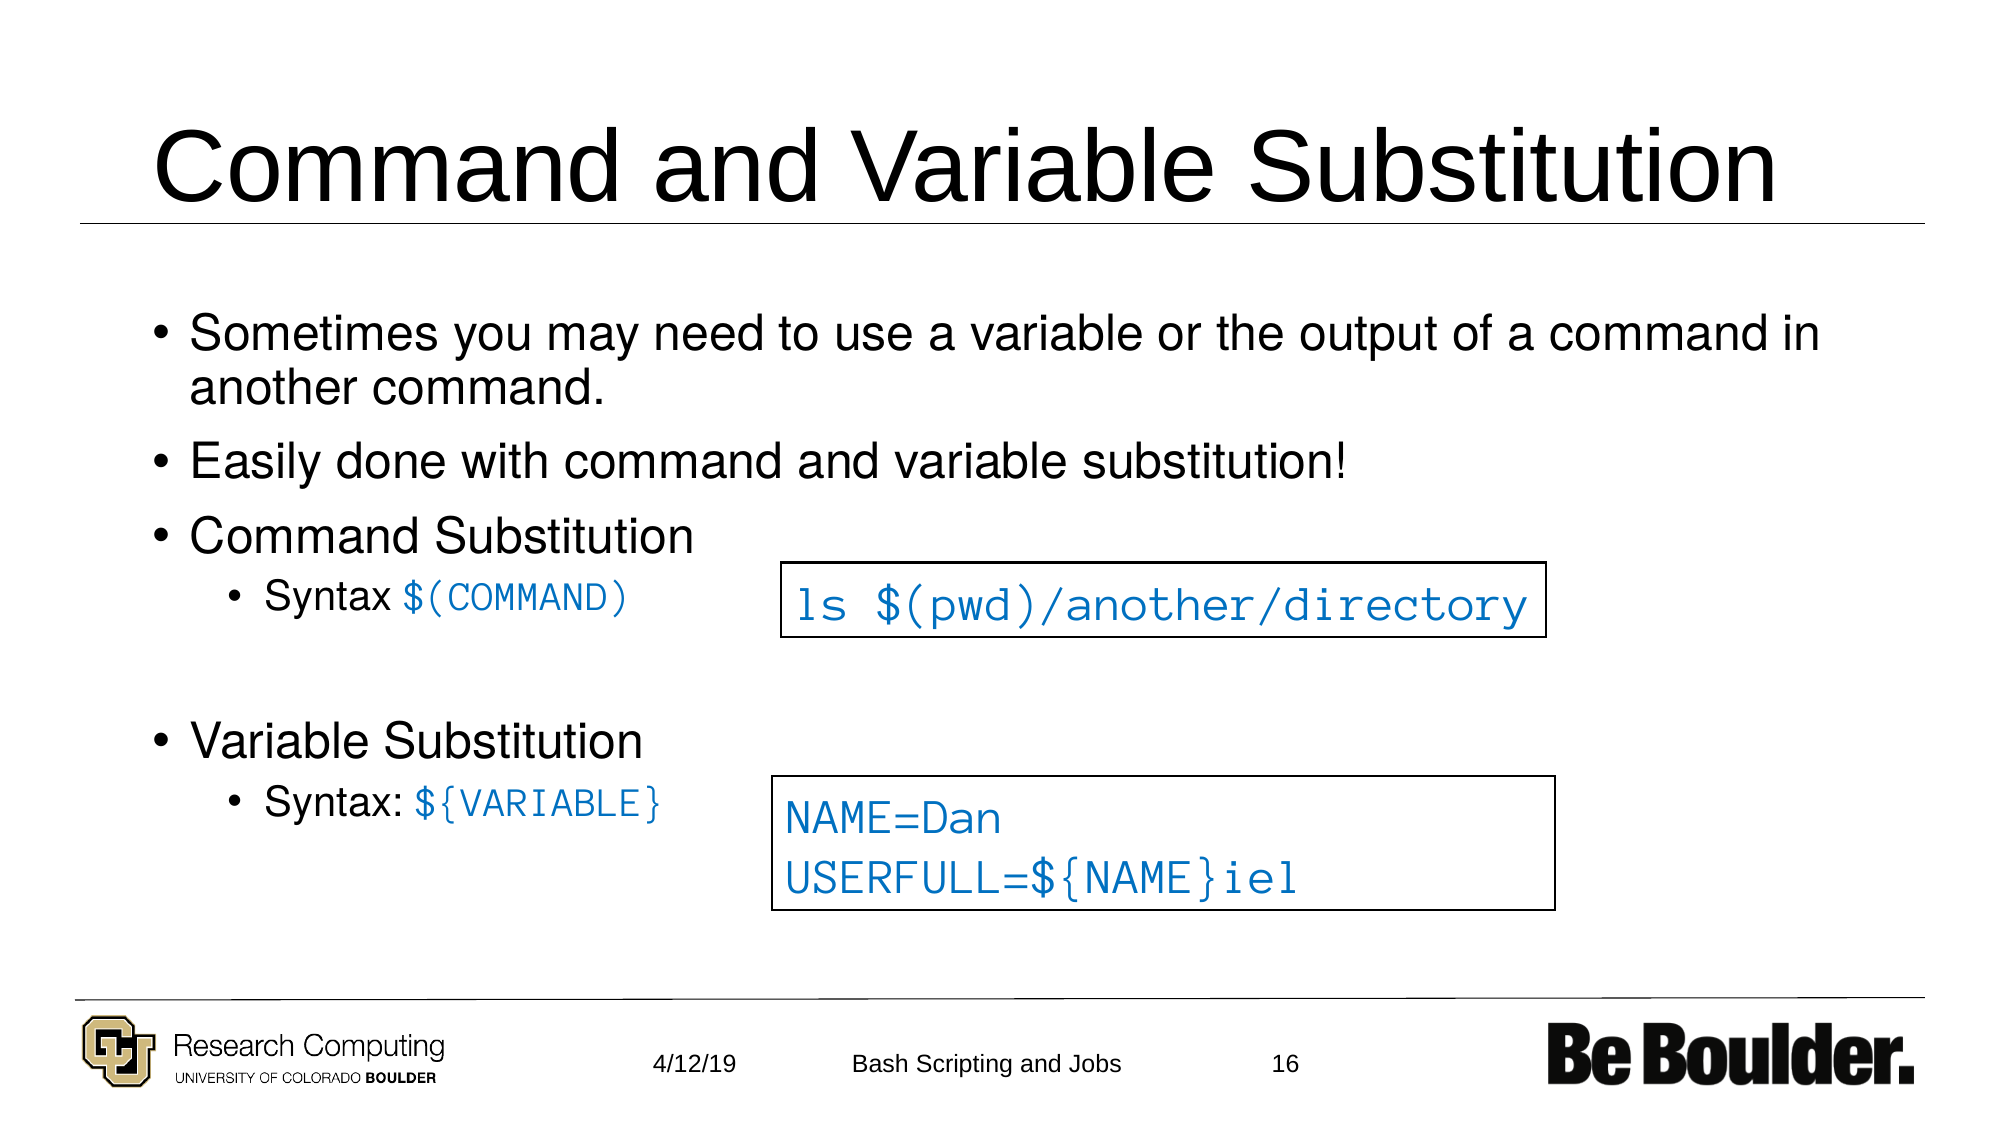

# Command and Variable Substitution
Sometimes you may need to use a variable or the output of a command in another command.
Easily done with command and variable substitution!
Command Substitution
Syntax $(COMMAND)

Variable Substitution
Syntax: ${VARIABLE}

ls $(pwd)/another/directory
NAME=Dan
USERFULL=${NAME}iel
4/12/19
16
Bash Scripting and Jobs